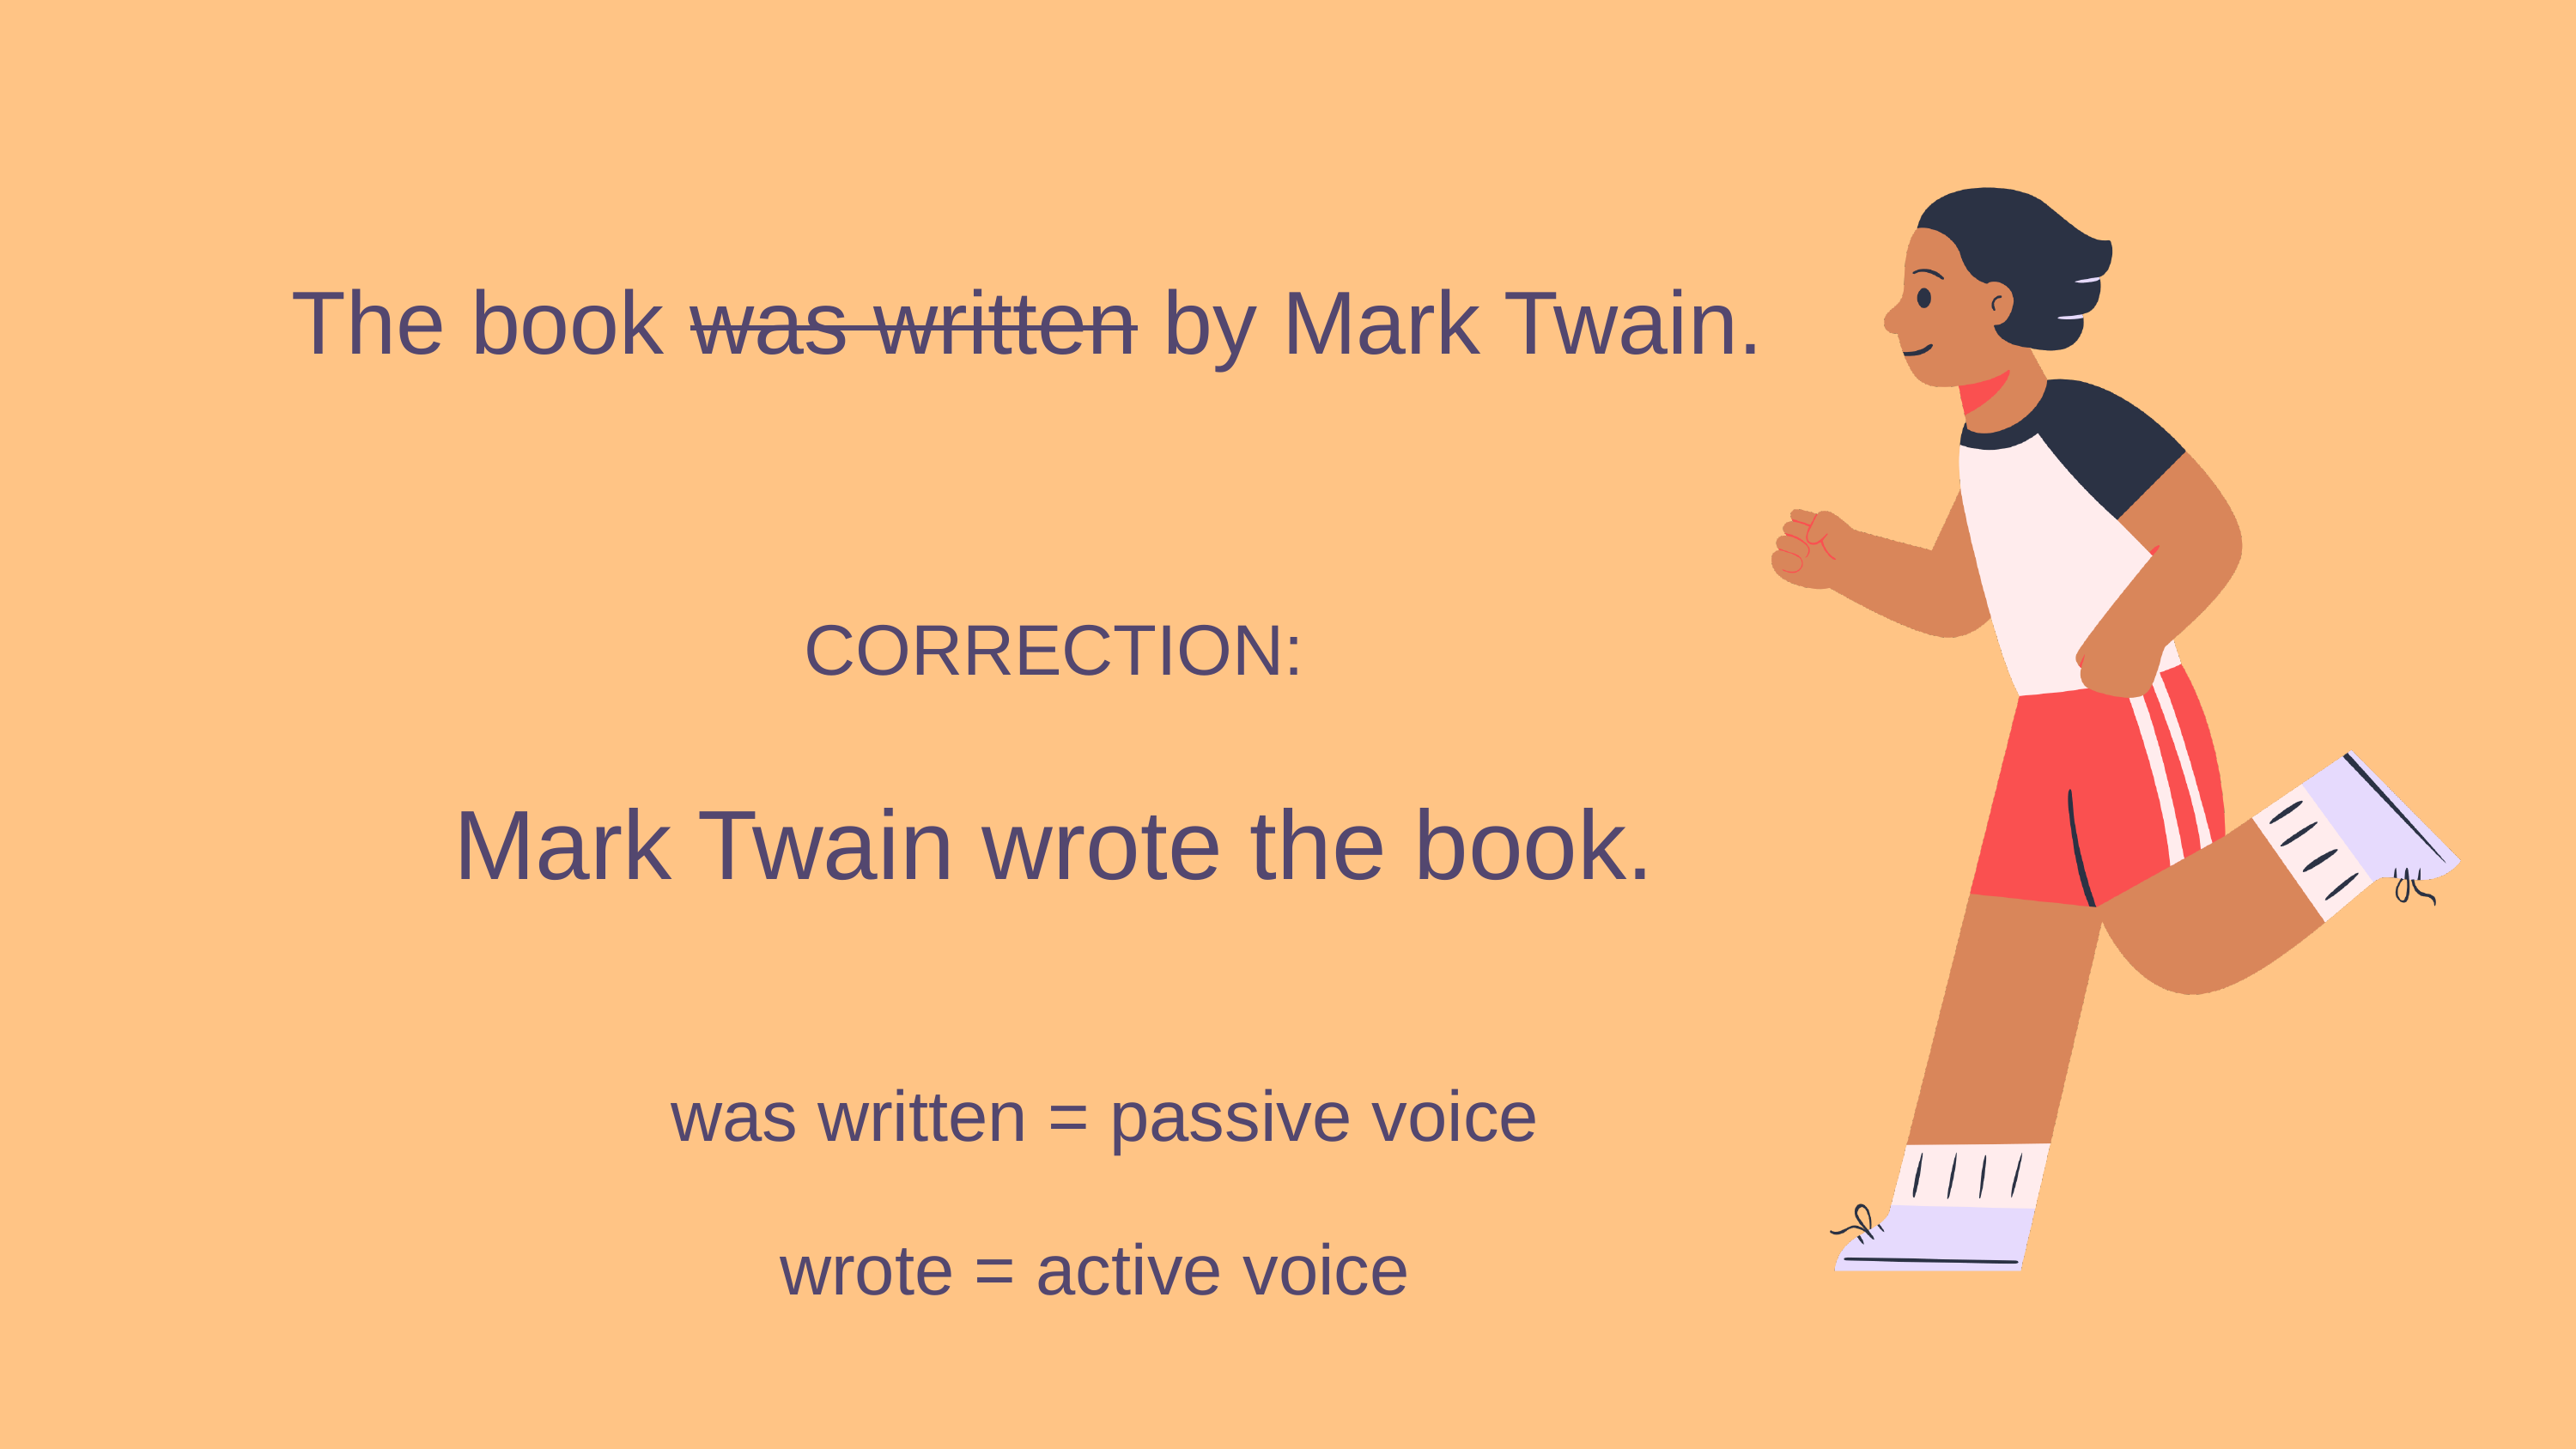

The book was written by Mark Twain.
CORRECTION:
Mark Twain wrote the book.
 was written = passive voice

 wrote = active voice